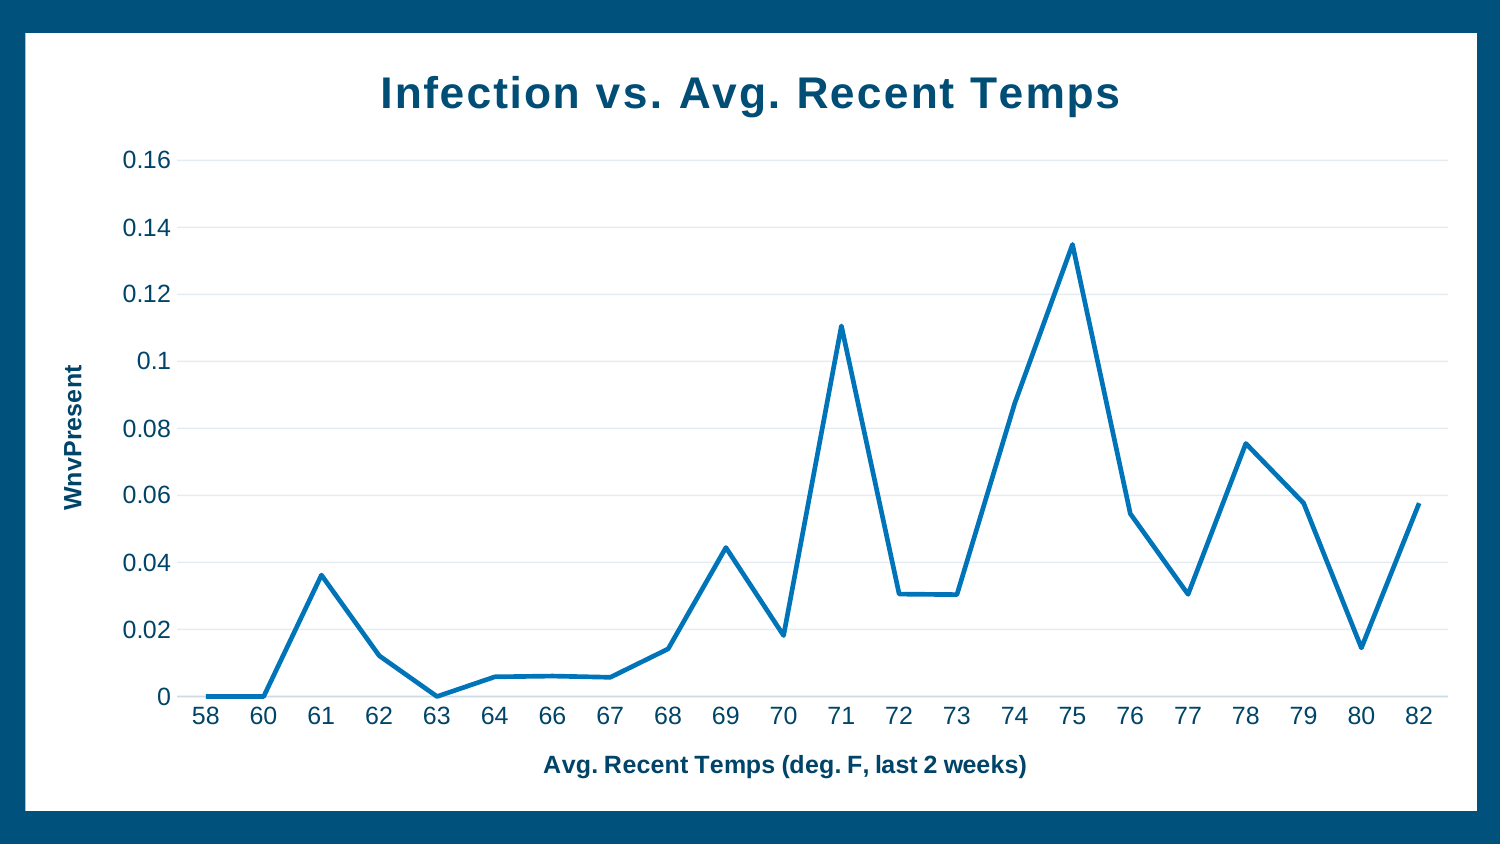

### Chart: Infection vs. Avg. Recent Temps

| Category | WnvPresent |
|---|---|
| 58 | 0.0 |
| 60 | 0.0 |
| 61 | 0.036232 |
| 62 | 0.012146 |
| 63 | 0.0 |
| 64 | 0.005865 |
| 66 | 0.006098 |
| 67 | 0.005714 |
| 68 | 0.014205 |
| 69 | 0.044444 |
| 70 | 0.018182 |
| 71 | 0.110599 |
| 72 | 0.03055 |
| 73 | 0.030402 |
| 74 | 0.087512 |
| 75 | 0.134935 |
| 76 | 0.054545 |
| 77 | 0.030488 |
| 78 | 0.075503 |
| 79 | 0.057692 |
| 80 | 0.014493 |
| 82 | 0.057692 |